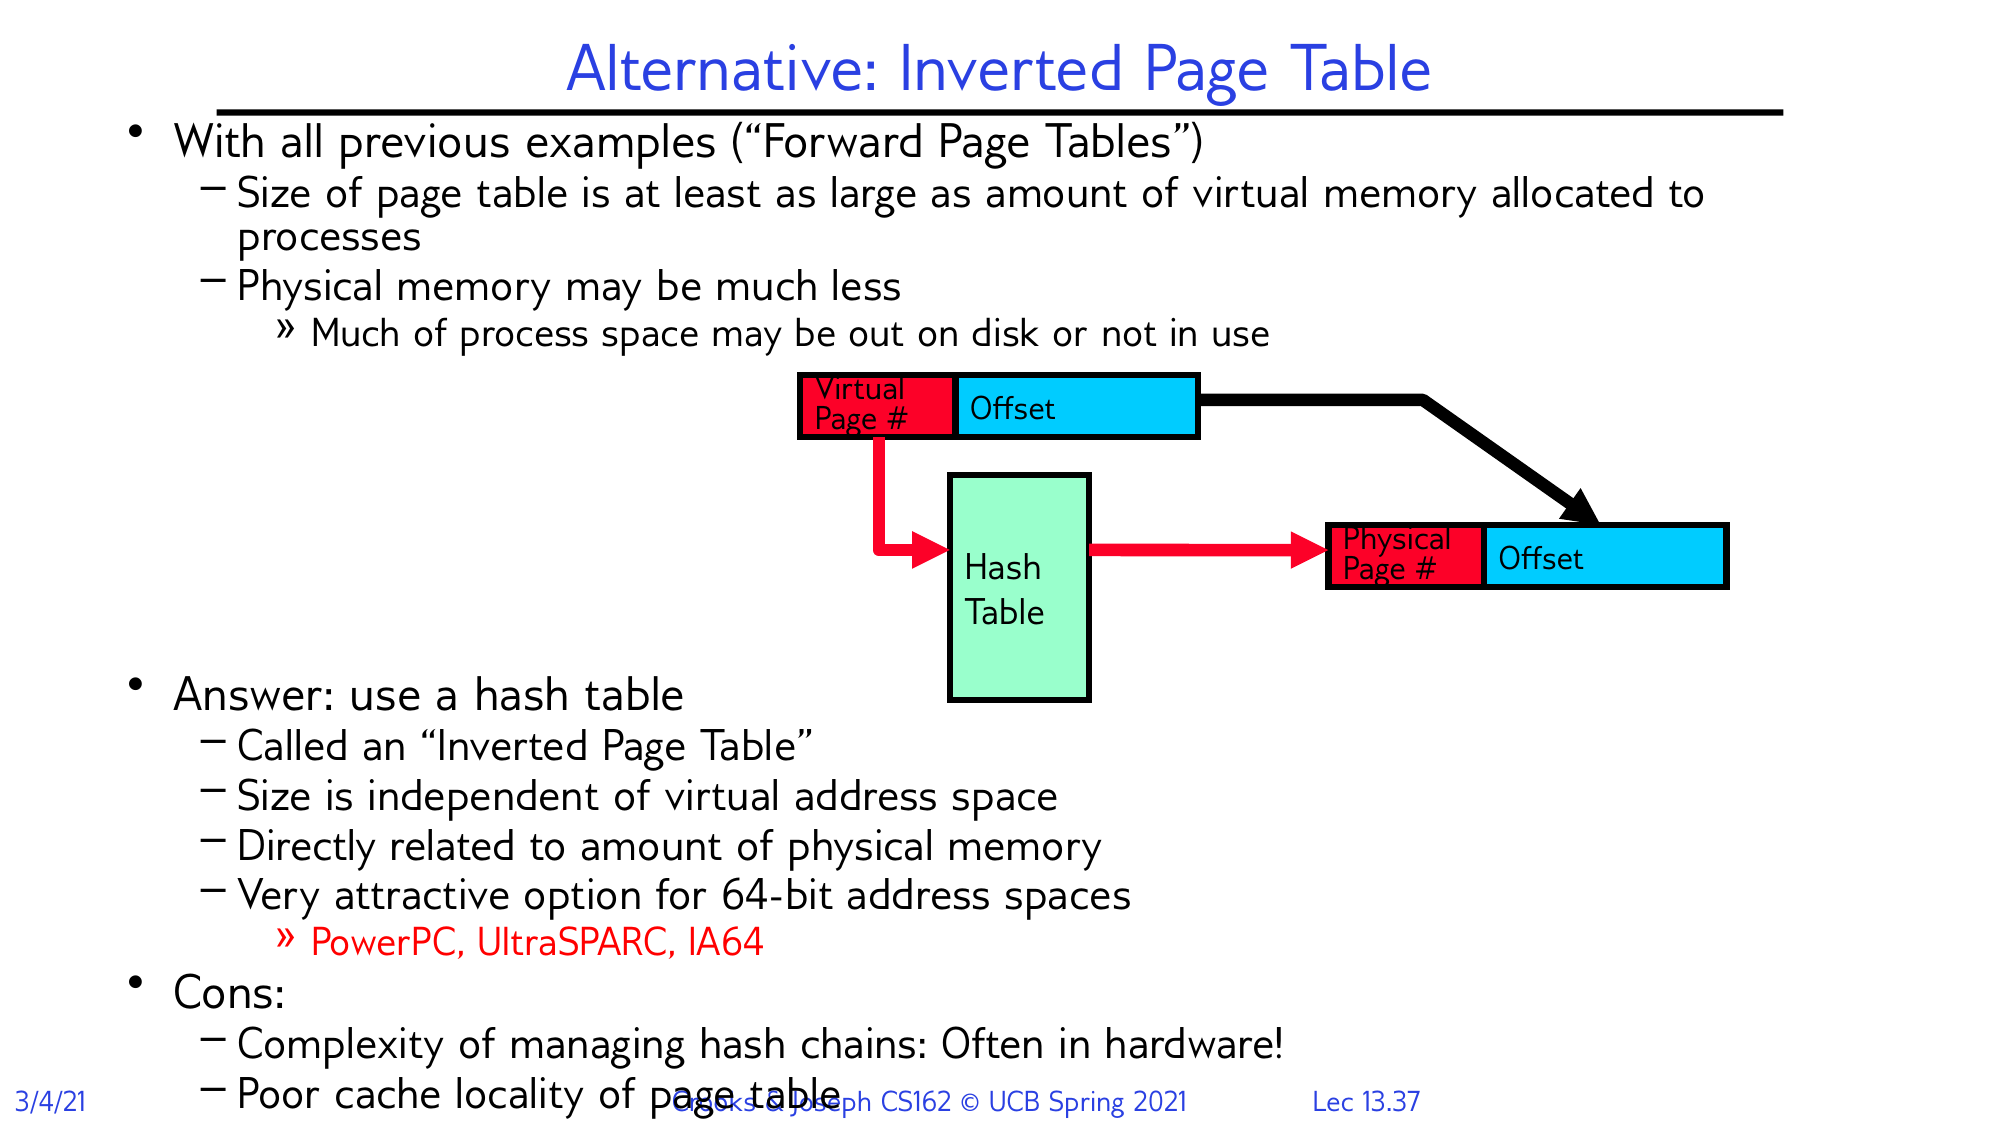

# Alternative: Inverted Page Table
With all previous examples (“Forward Page Tables”)
Size of page table is at least as large as amount of virtual memory allocated to processes
Physical memory may be much less
Much of process space may be out on disk or not in use

Answer: use a hash table
Called an “Inverted Page Table”
Size is independent of virtual address space
Directly related to amount of physical memory
Very attractive option for 64-bit address spaces
PowerPC, UltraSPARC, IA64
Cons:
Complexity of managing hash chains: Often in hardware!
Poor cache locality of page table
Virtual
Page #
Offset

Hash
Table
Physical
Page #
Offset

Total size of page table ≈ number of pages used by program in physical memory. Hash more complex